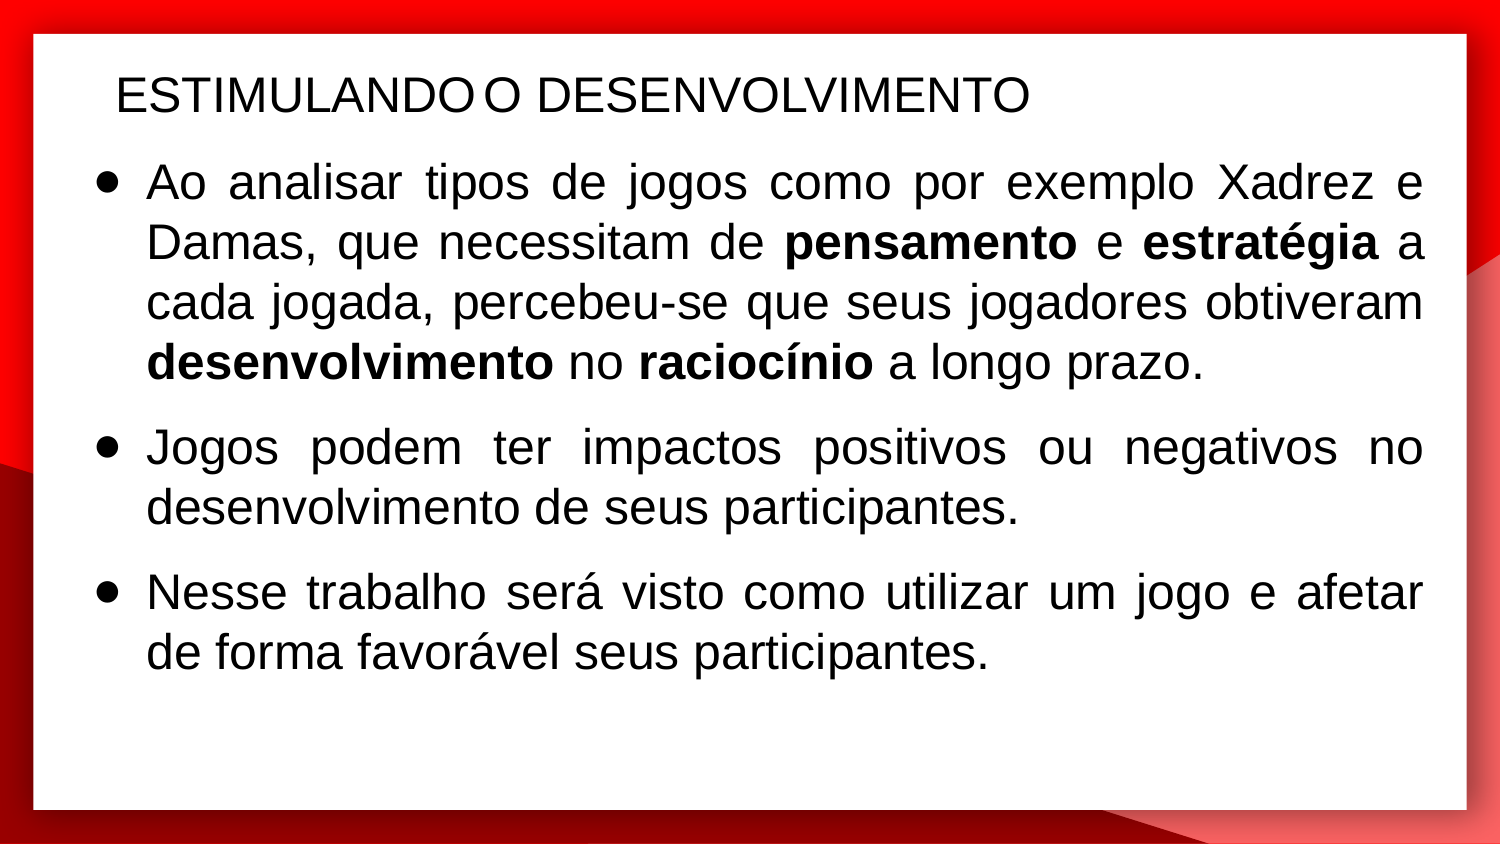

ESTIMULANDO O DESENVOLVIMENTO
Ao analisar tipos de jogos como por exemplo Xadrez e Damas, que necessitam de pensamento e estratégia a cada jogada, percebeu-se que seus jogadores obtiveram desenvolvimento no raciocínio a longo prazo.
Jogos podem ter impactos positivos ou negativos no desenvolvimento de seus participantes.
Nesse trabalho será visto como utilizar um jogo e afetar de forma favorável seus participantes.